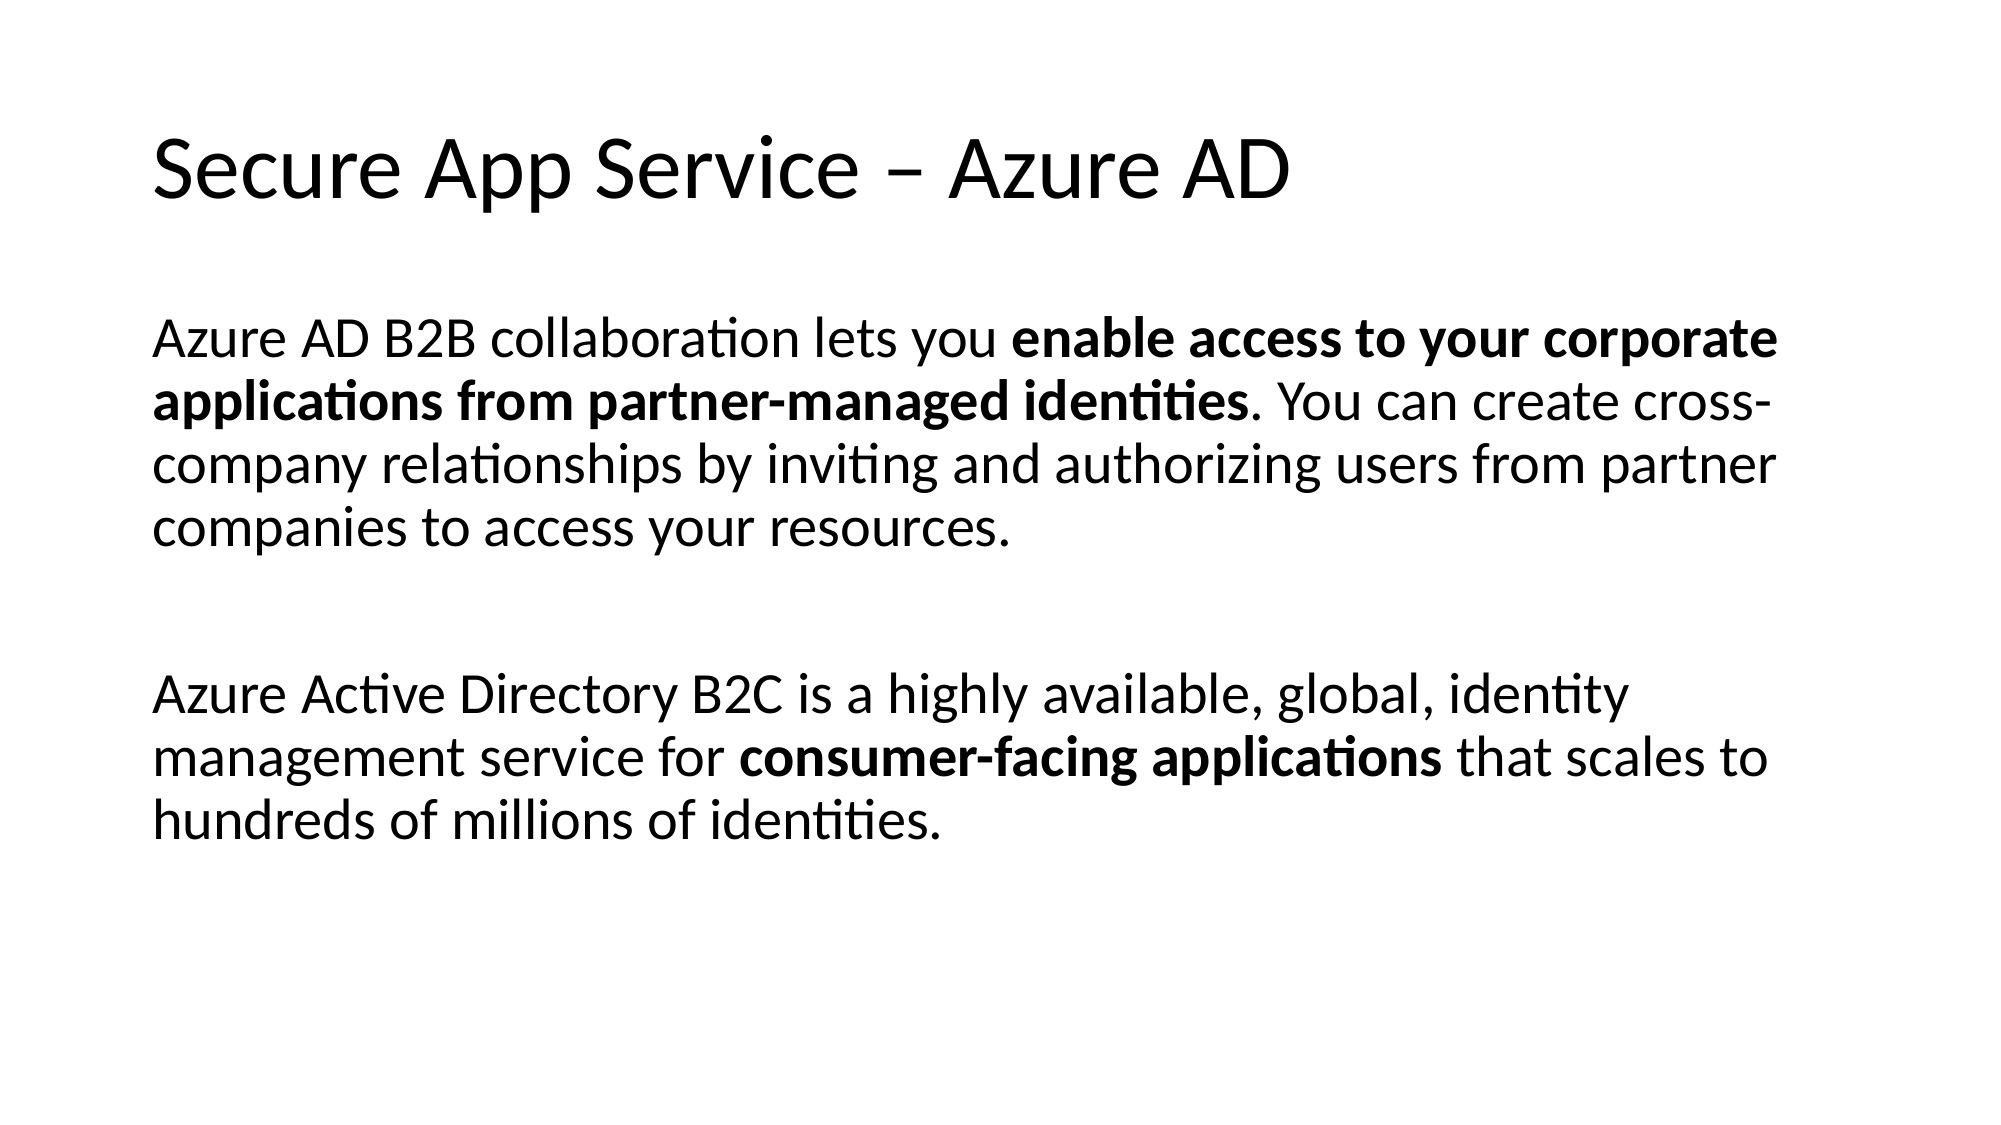

# Secure App Service – Azure AD
Azure AD B2B collaboration lets you enable access to your corporate applications from partner-managed identities. You can create cross-company relationships by inviting and authorizing users from partner companies to access your resources.

Azure Active Directory B2C is a highly available, global, identity management service for consumer-facing applications that scales to hundreds of millions of identities.